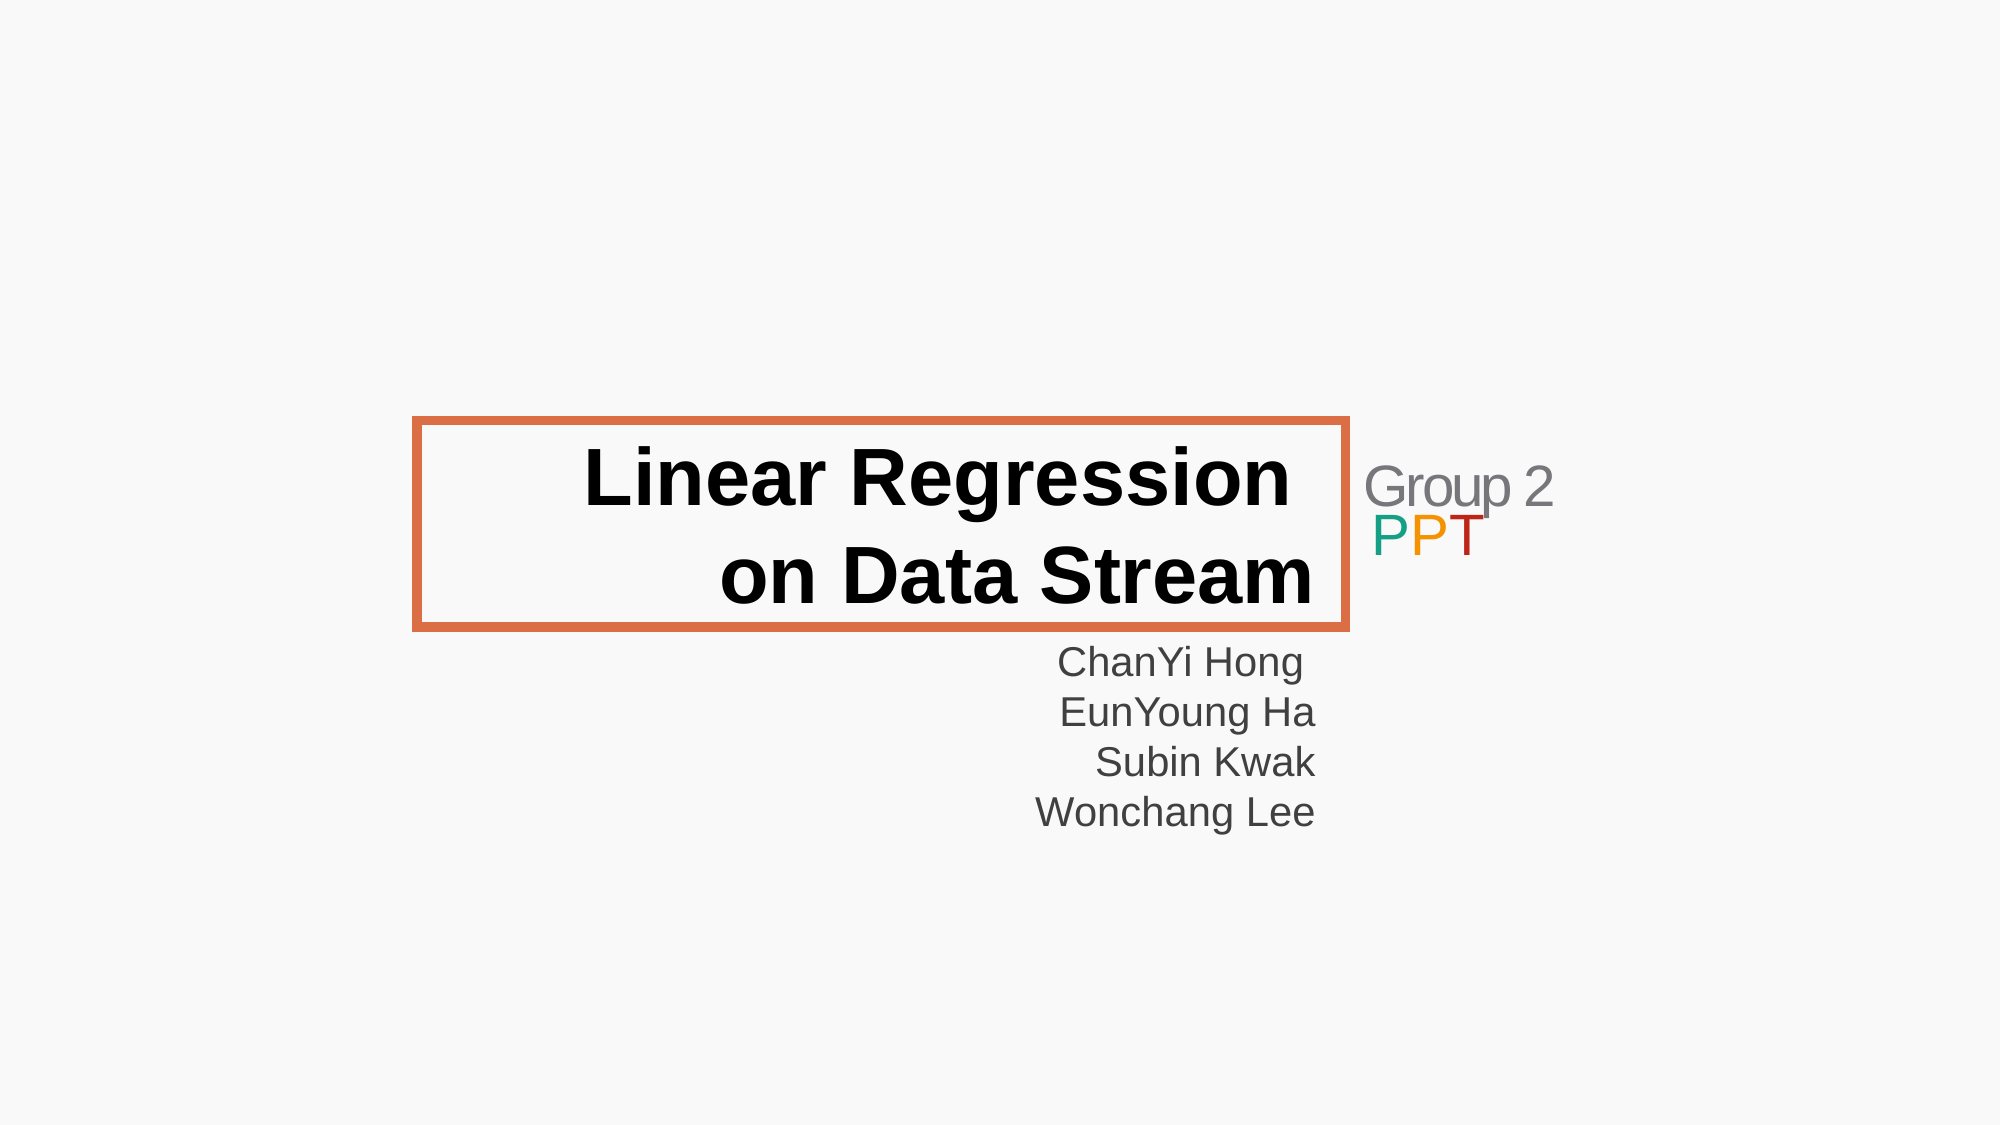

Linear Regression
on Data Stream

ChanYi Hong
EunYoung Ha
Subin Kwak
Wonchang Lee
Group 2
PPT